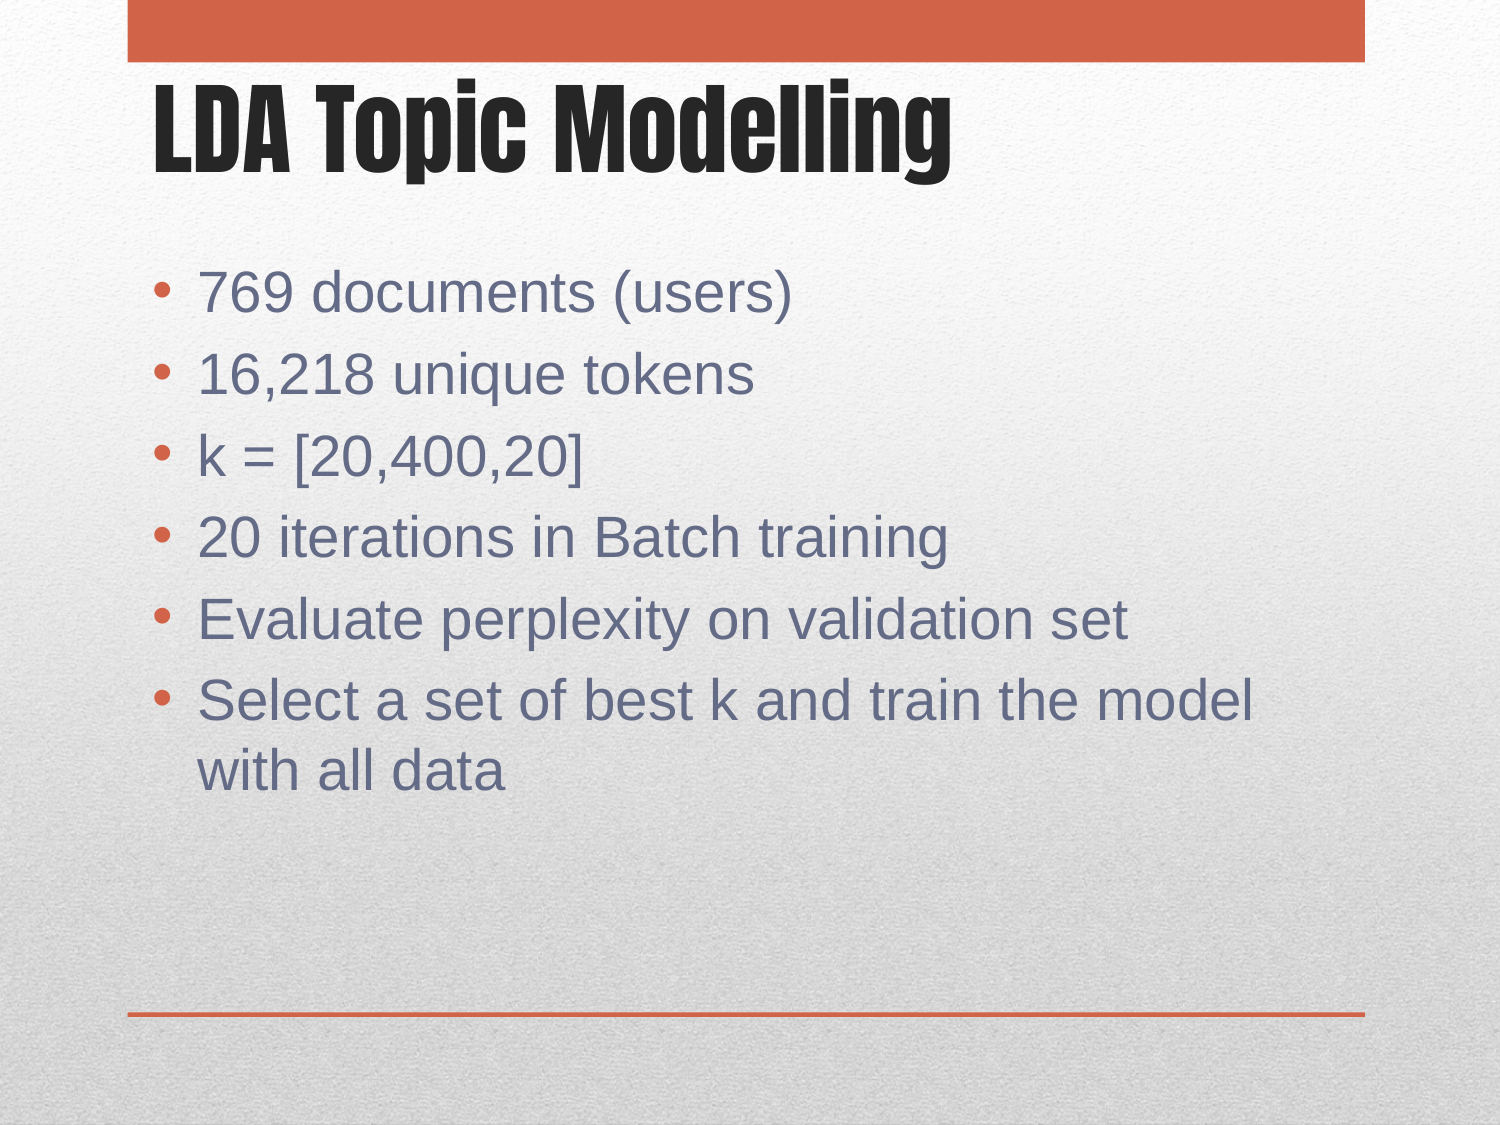

# LDA Topic Modelling
769 documents (users)
16,218 unique tokens
k = [20,400,20]
20 iterations in Batch training
Evaluate perplexity on validation set
Select a set of best k and train the model with all data